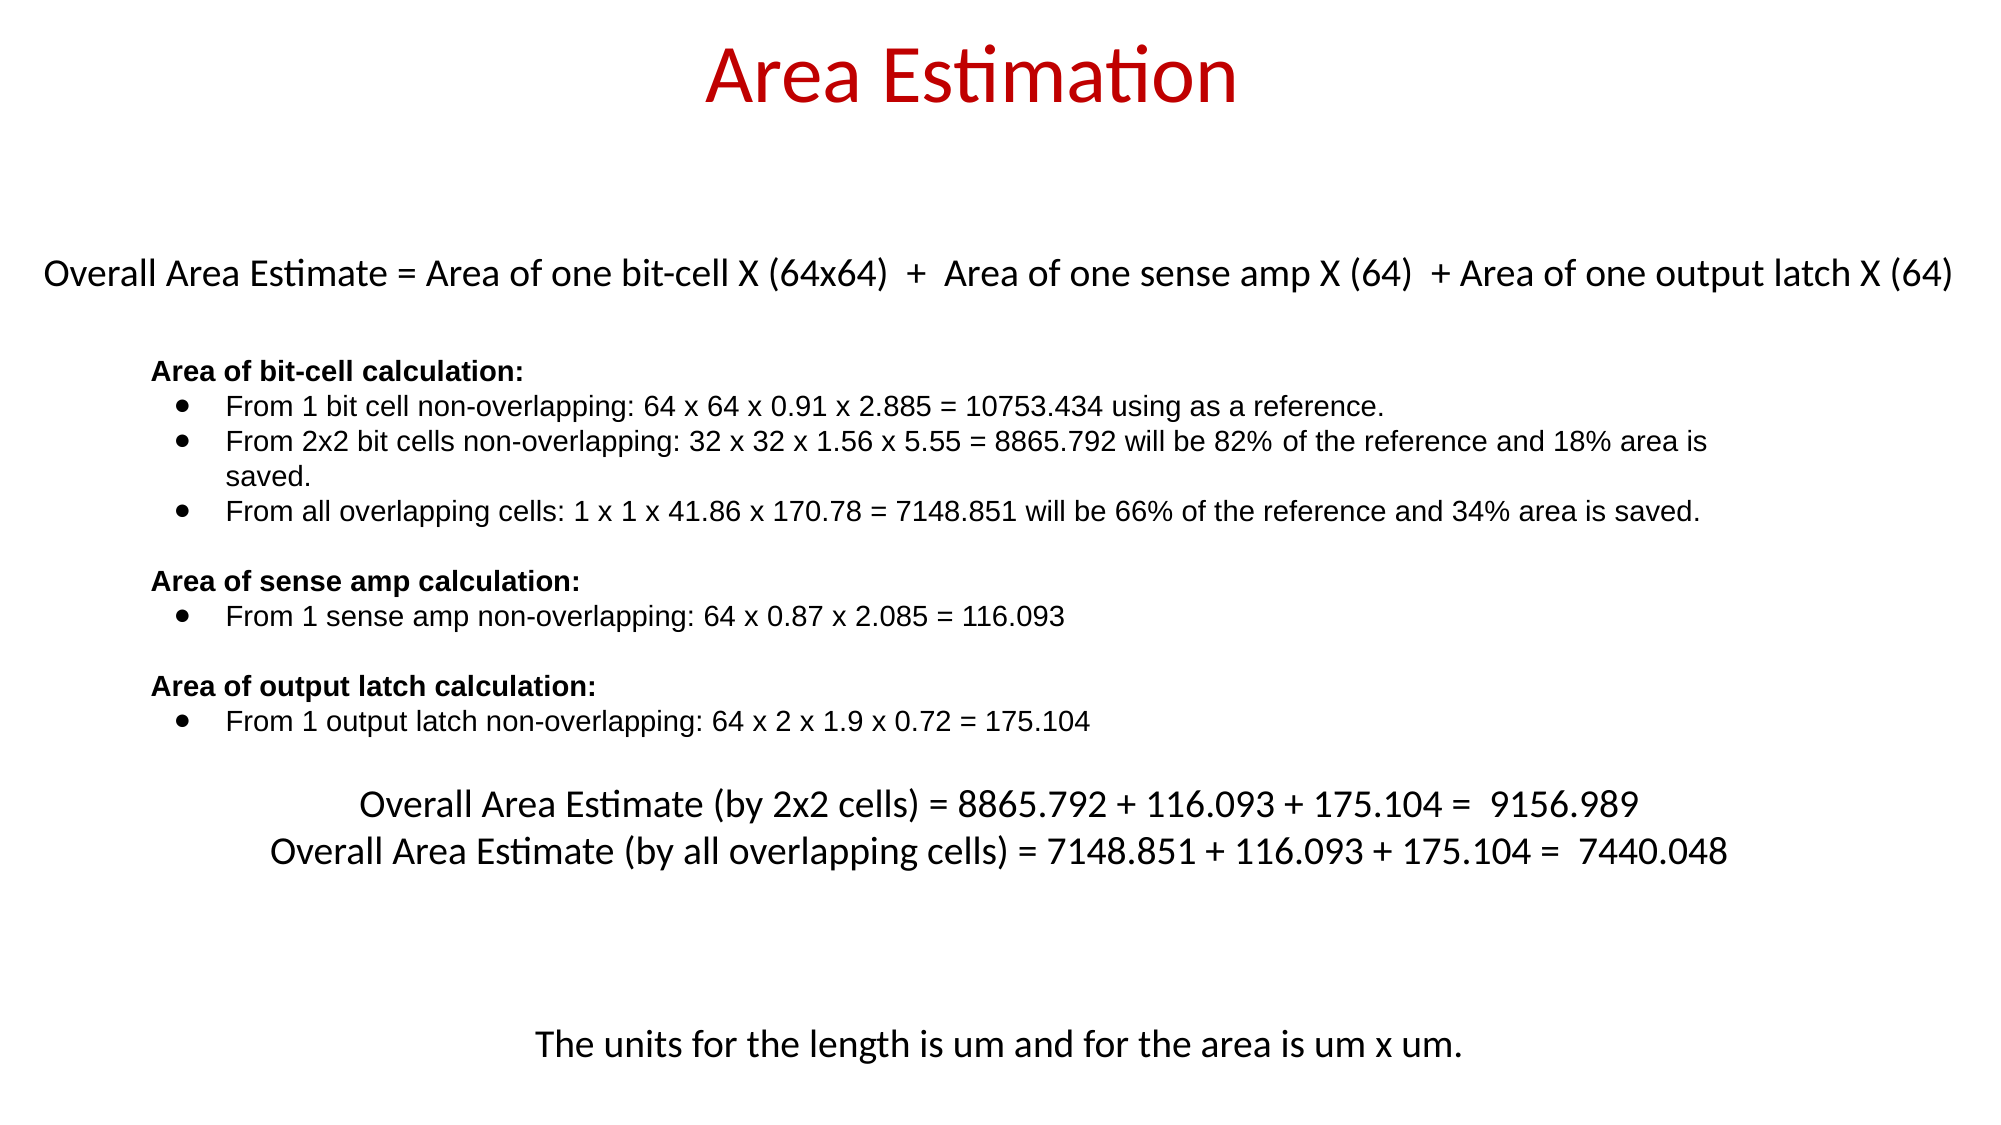

Area Estimation
Overall Area Estimate = Area of one bit-cell X (64x64)  +  Area of one sense amp X (64)  + Area of one output latch X (64)
Area of bit-cell calculation:
From 1 bit cell non-overlapping: 64 x 64 x 0.91 x 2.885 = 10753.434 using as a reference.
From 2x2 bit cells non-overlapping: 32 x 32 x 1.56 x 5.55 = 8865.792 will be 82% of the reference and 18% area is saved.
From all overlapping cells: 1 x 1 x 41.86 x 170.78 = 7148.851 will be 66% of the reference and 34% area is saved.

Area of sense amp calculation:
From 1 sense amp non-overlapping: 64 x 0.87 x 2.085 = 116.093

Area of output latch calculation:
From 1 output latch non-overlapping: 64 x 2 x 1.9 x 0.72 = 175.104
Overall Area Estimate (by 2x2 cells) = 8865.792 + 116.093 + 175.104 =  9156.989
Overall Area Estimate (by all overlapping cells) = 7148.851 + 116.093 + 175.104 =  7440.048
The units for the length is um and for the area is um x um.